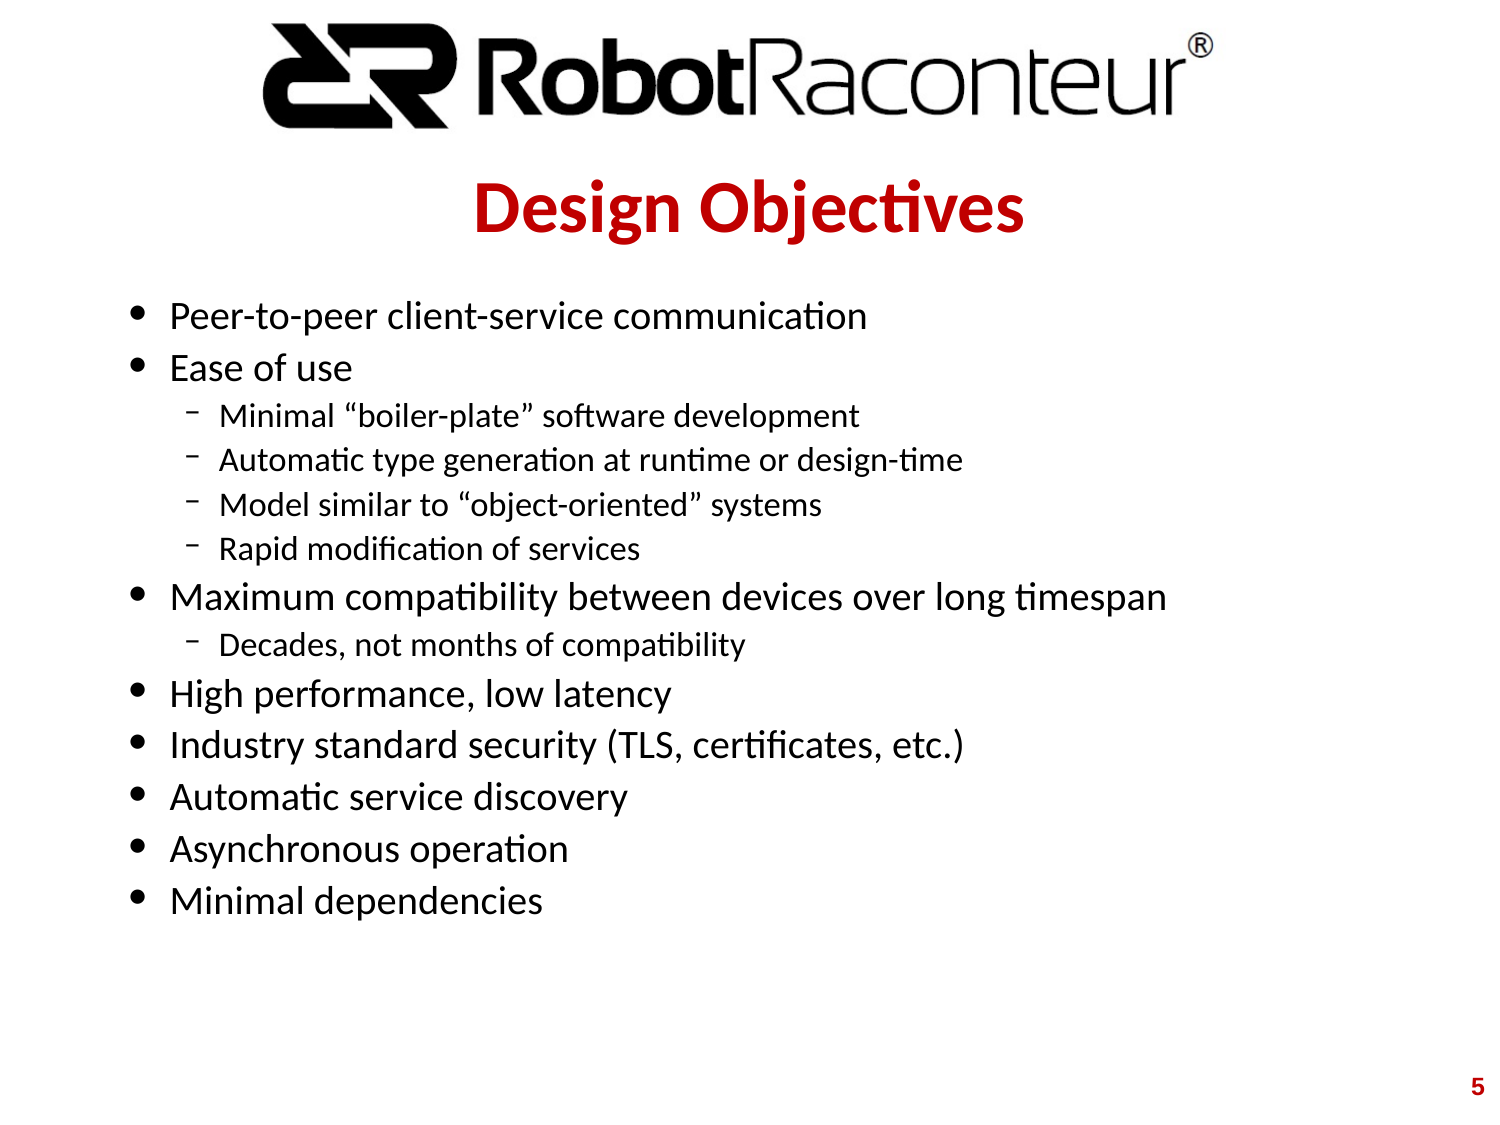

# Design Objectives
Peer-to-peer client-service communication
Ease of use
Minimal “boiler-plate” software development
Automatic type generation at runtime or design-time
Model similar to “object-oriented” systems
Rapid modification of services
Maximum compatibility between devices over long timespan
Decades, not months of compatibility
High performance, low latency
Industry standard security (TLS, certificates, etc.)
Automatic service discovery
Asynchronous operation
Minimal dependencies
5